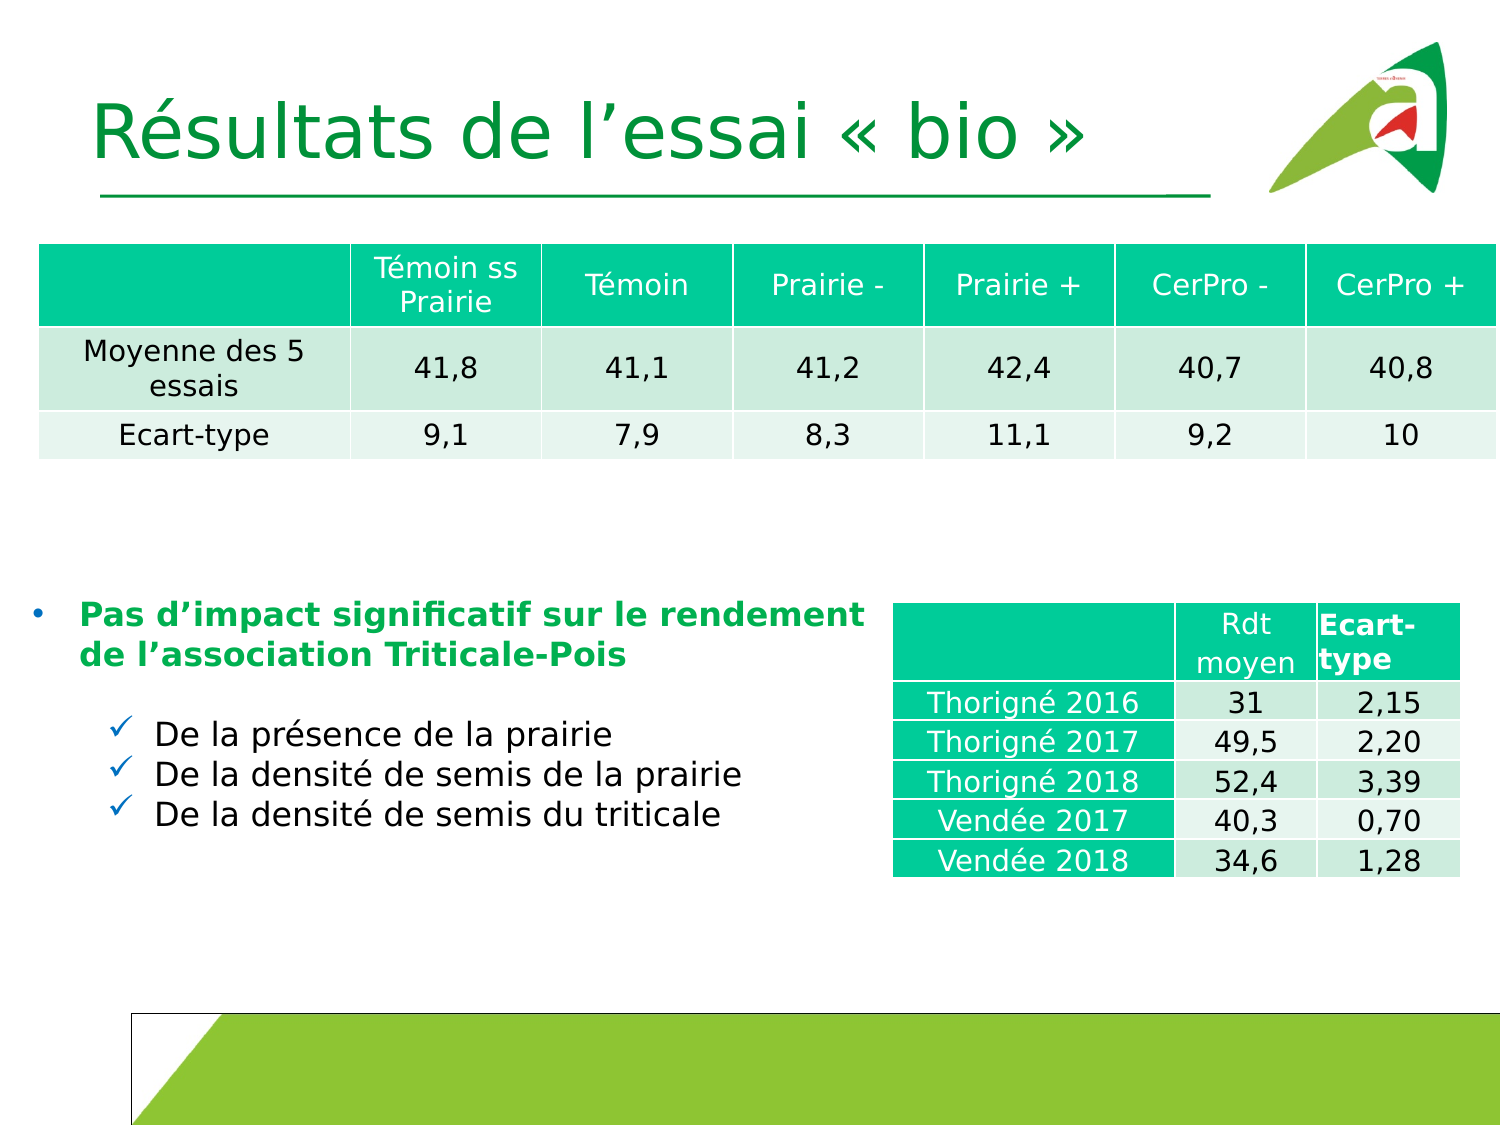

# Résultats de l’essai « bio »
|  | Témoin ss Prairie | Témoin | Prairie - | Prairie + | CerPro - | CerPro + |
| --- | --- | --- | --- | --- | --- | --- |
| Moyenne des 5 essais | 41,8 | 41,1 | 41,2 | 42,4 | 40,7 | 40,8 |
| Ecart-type | 9,1 | 7,9 | 8,3 | 11,1 | 9,2 | 10 |
Pas d’impact significatif sur le rendement de l’association Triticale-Pois

De la présence de la prairie
De la densité de semis de la prairie
De la densité de semis du triticale

|  | Rdt moyen | Ecart-type |
| --- | --- | --- |
| Thorigné 2016 | 31 | 2,15 |
| Thorigné 2017 | 49,5 | 2,20 |
| Thorigné 2018 | 52,4 | 3,39 |
| Vendée 2017 | 40,3 | 0,70 |
| Vendée 2018 | 34,6 | 1,28 |